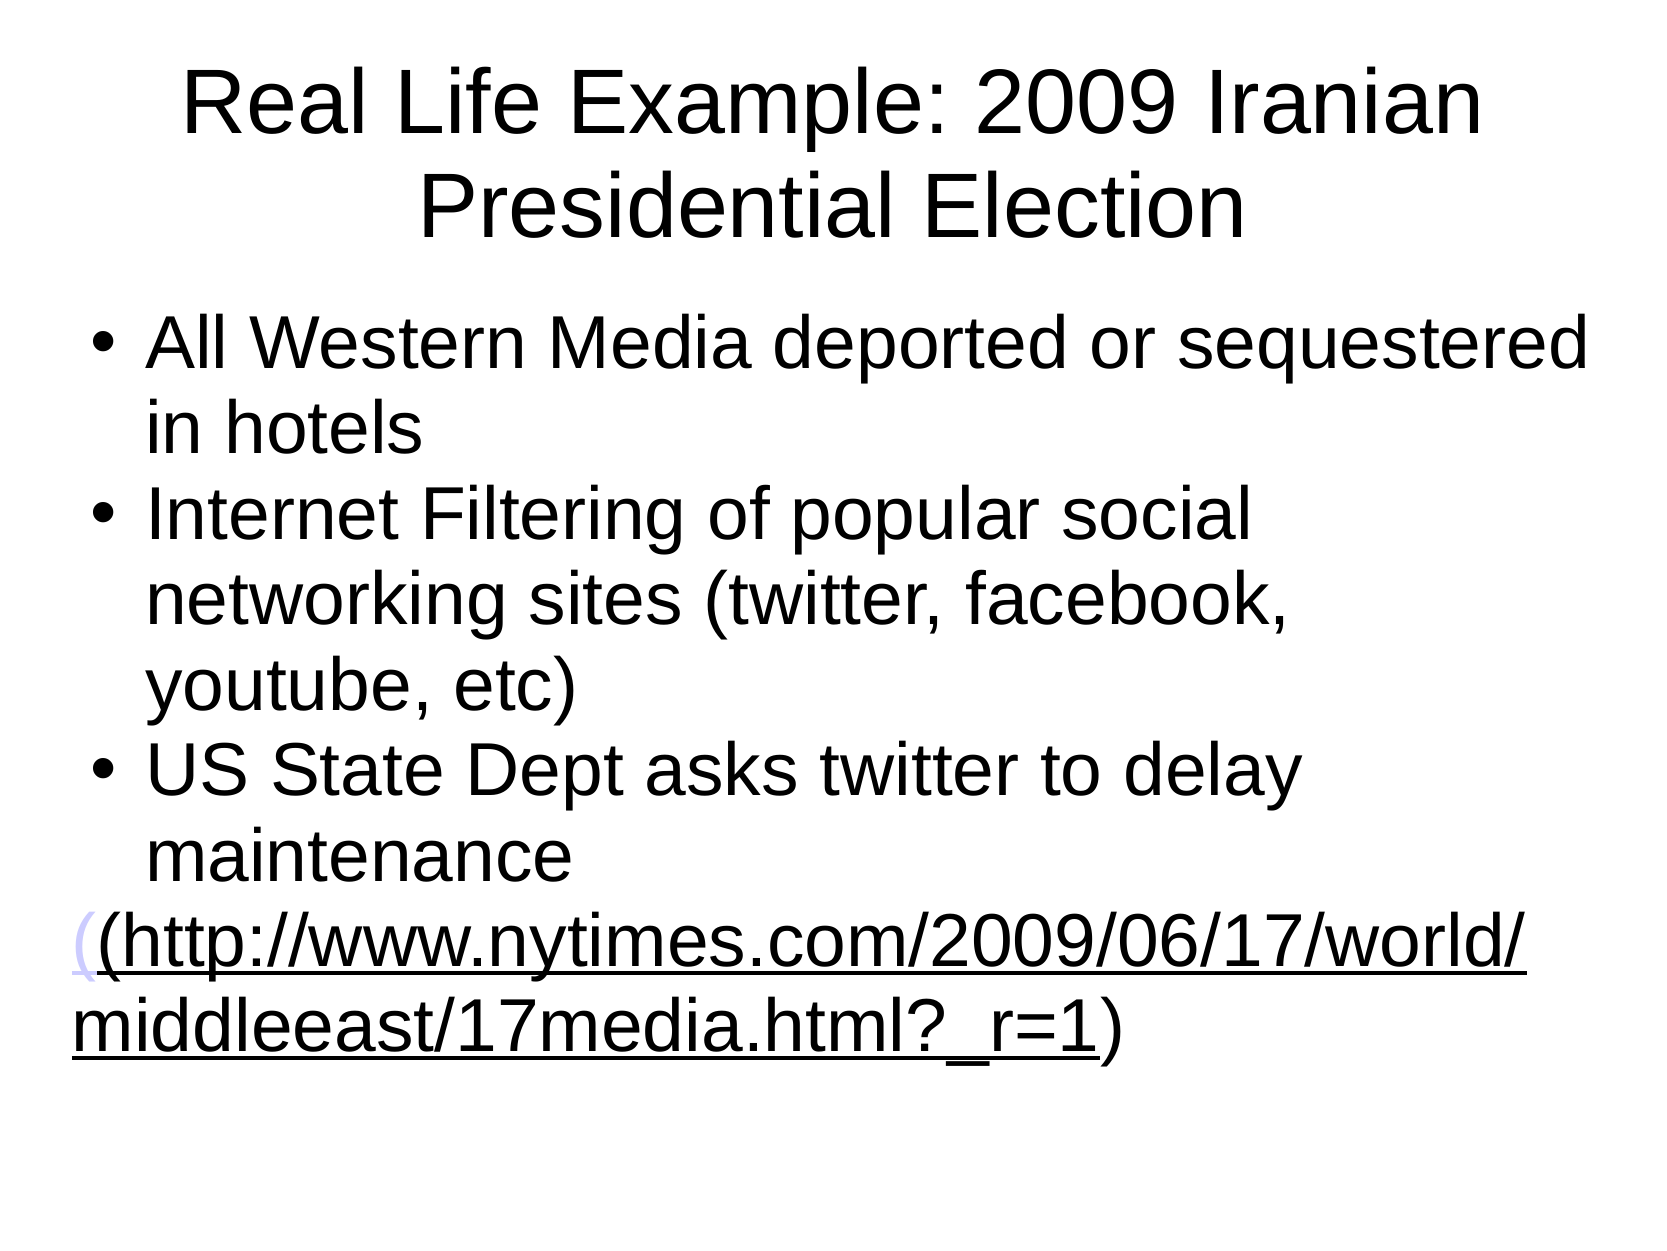

# Real Life Example: 2009 Iranian Presidential Election
All Western Media deported or sequestered in hotels
Internet Filtering of popular social networking sites (twitter, facebook, youtube, etc)
US State Dept asks twitter to delay maintenance
((http://www.nytimes.com/2009/06/17/world/middleeast/17media.html?_r=1)